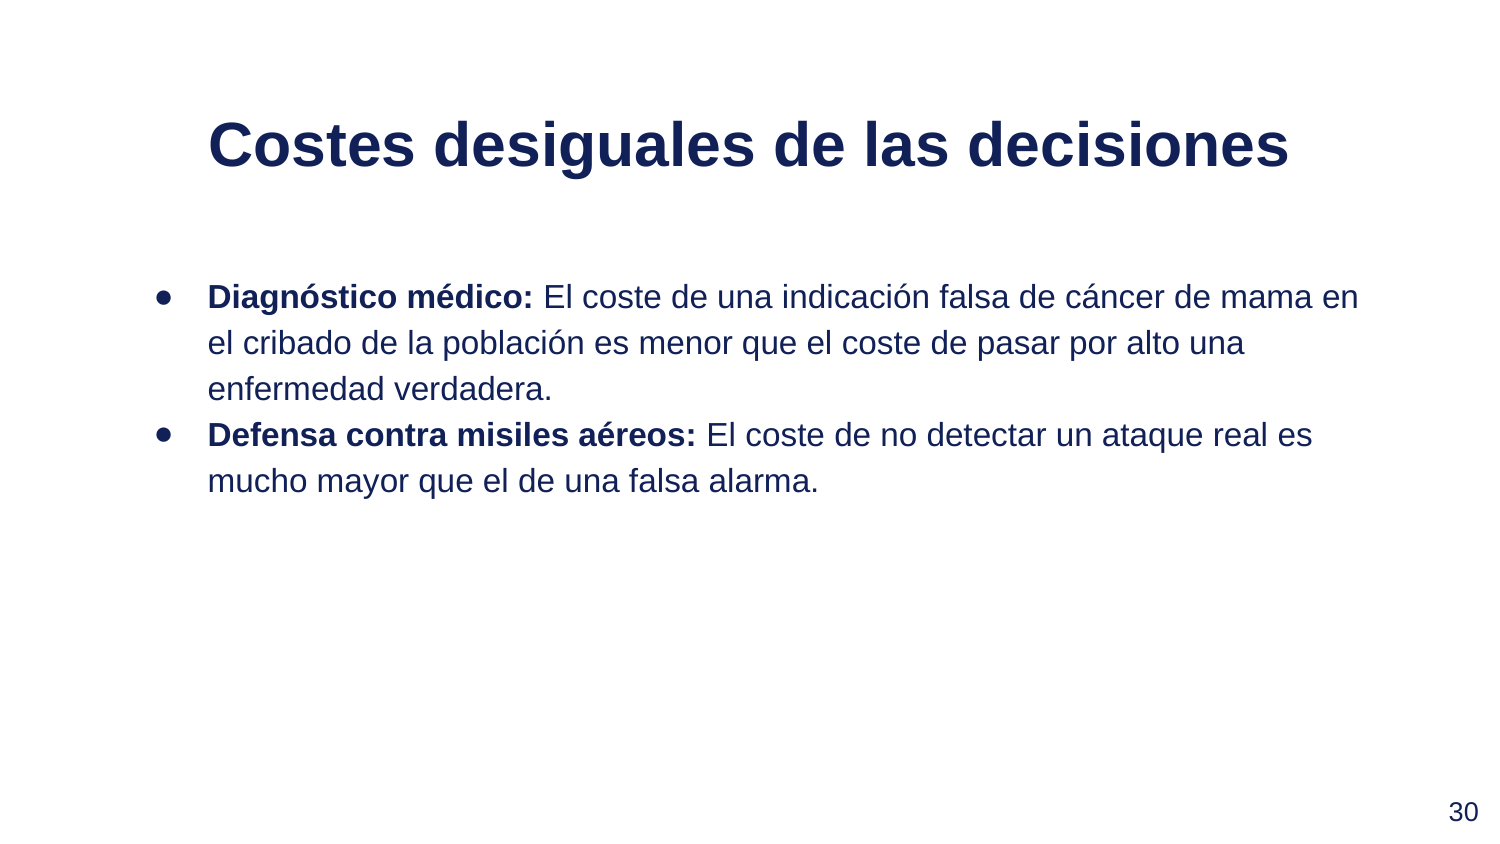

Costes desiguales de las decisiones
Diagnóstico médico: El coste de una indicación falsa de cáncer de mama en el cribado de la población es menor que el coste de pasar por alto una enfermedad verdadera.
Defensa contra misiles aéreos: El coste de no detectar un ataque real es mucho mayor que el de una falsa alarma.
30